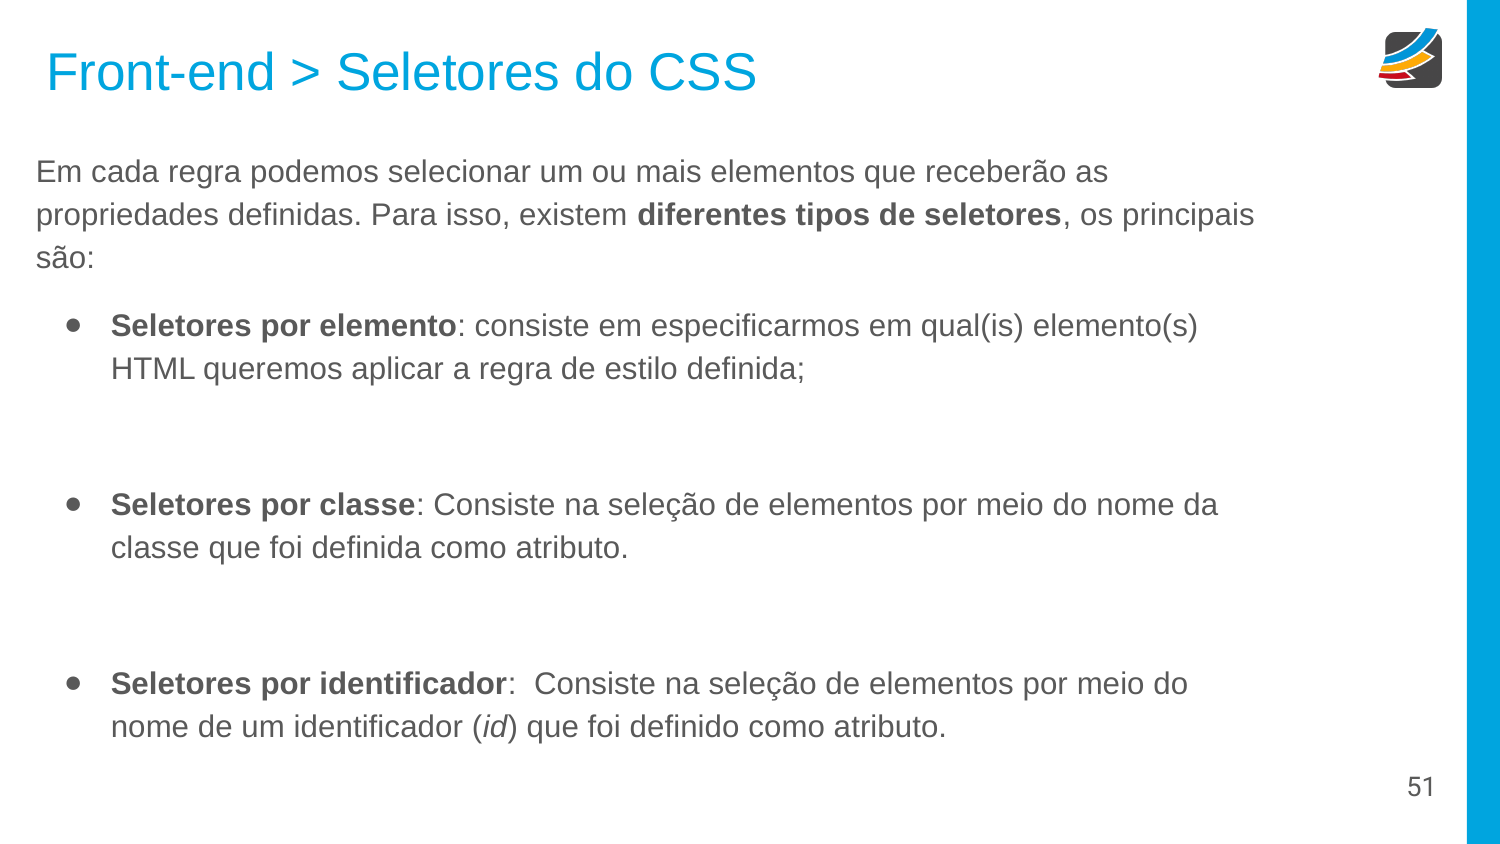

# Front-end > Seletores do CSS

Em cada regra podemos selecionar um ou mais elementos que receberão as propriedades definidas. Para isso, existem diferentes tipos de seletores, os principais são:
Seletores por elemento: consiste em especificarmos em qual(is) elemento(s) HTML queremos aplicar a regra de estilo definida;

Seletores por classe: Consiste na seleção de elementos por meio do nome da classe que foi definida como atributo.

Seletores por identificador:  Consiste na seleção de elementos por meio do nome de um identificador (id) que foi definido como atributo.
51